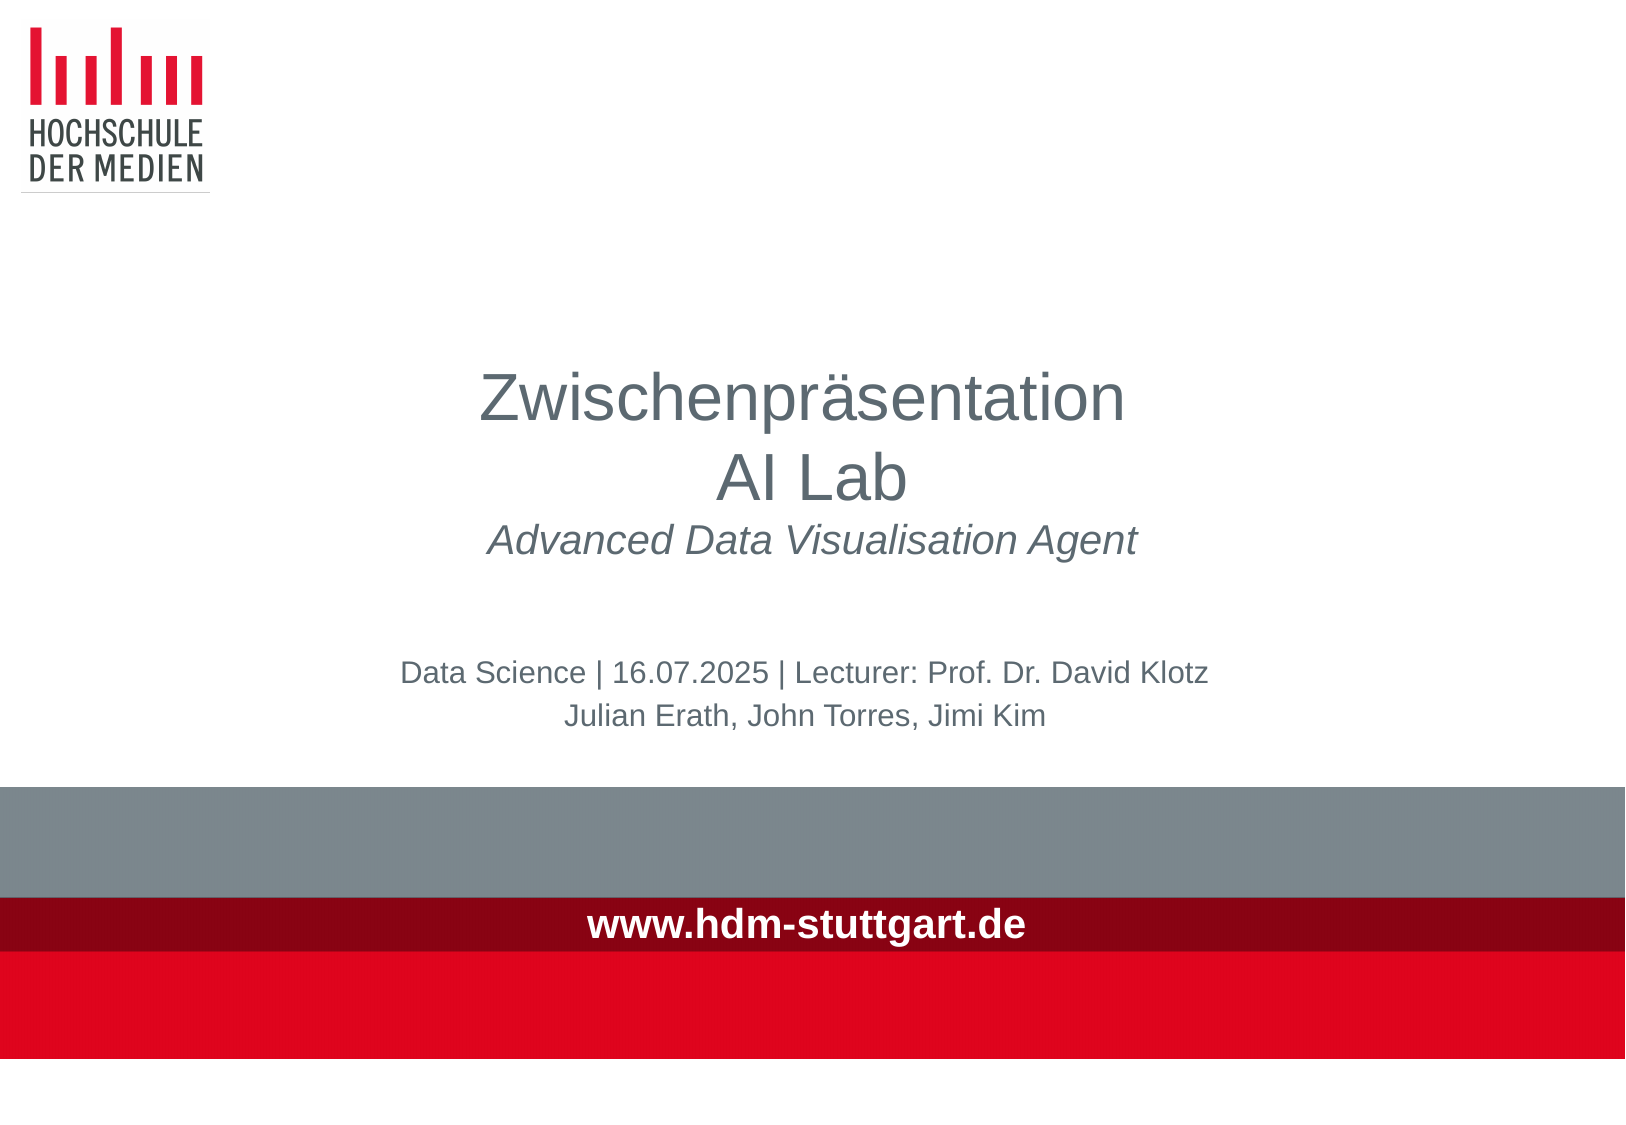

# Zwischenpräsentation AI Lab Advanced Data Visualisation Agent
Data Science | 16.07.2025 | Lecturer: Prof. Dr. David Klotz
Julian Erath, John Torres, Jimi Kim